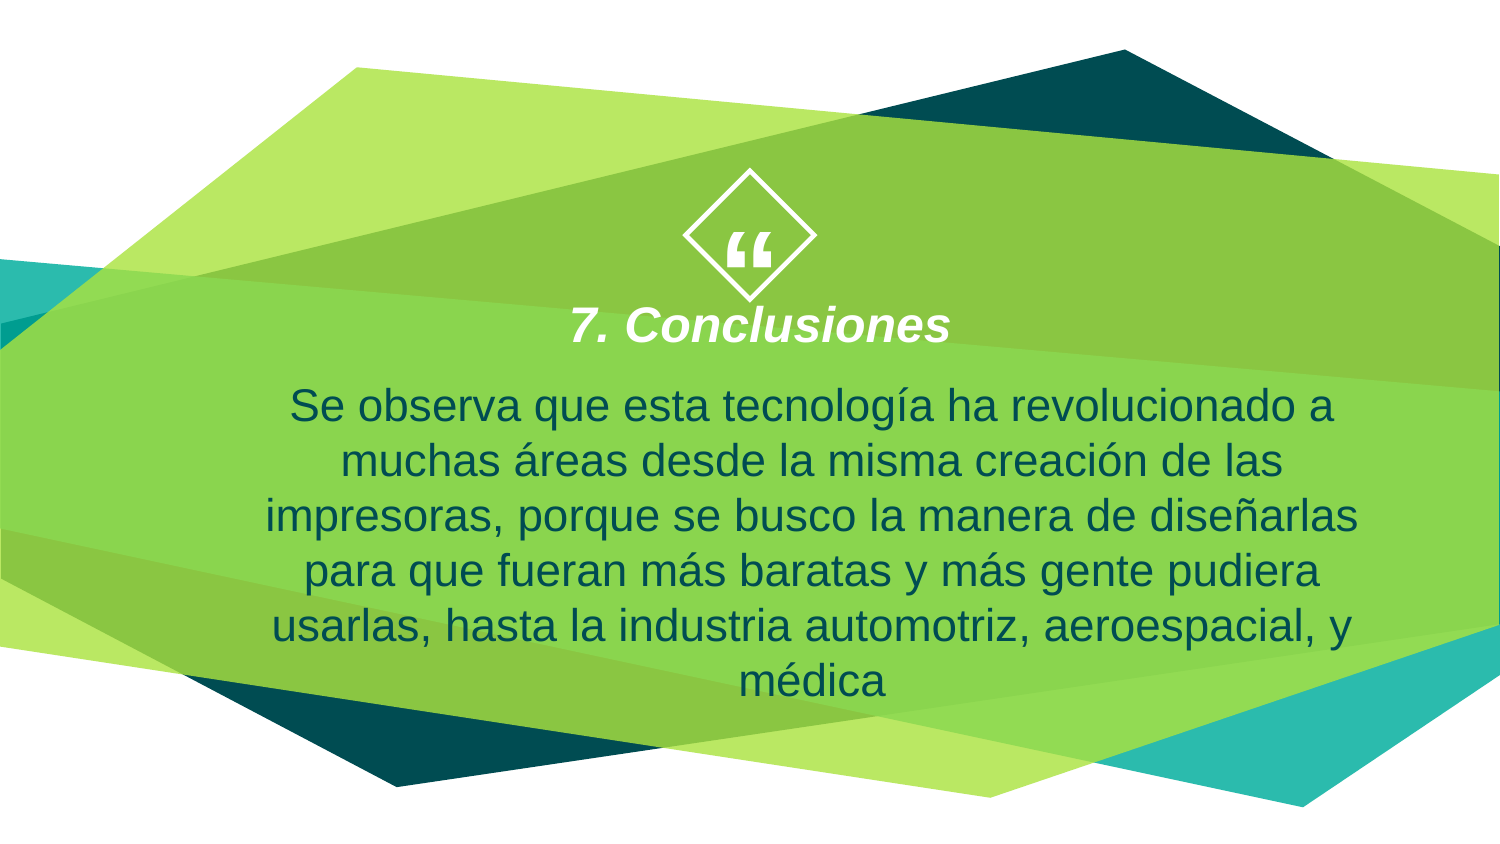

7. Conclusiones
Se observa que esta tecnología ha revolucionado a muchas áreas desde la misma creación de las impresoras, porque se busco la manera de diseñarlas para que fueran más baratas y más gente pudiera usarlas, hasta la industria automotriz, aeroespacial, y médica
32